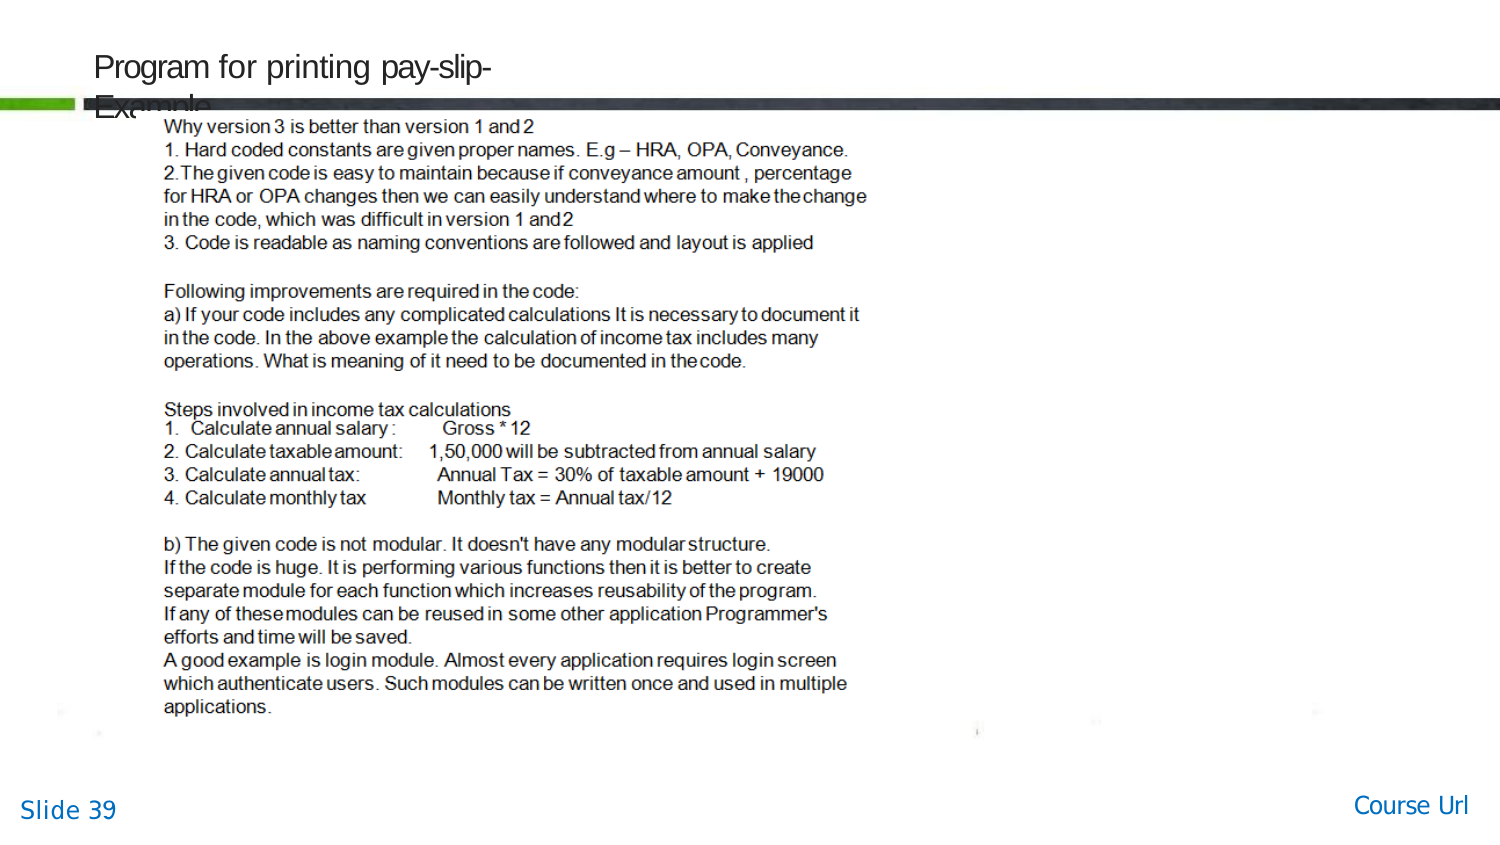

Program for printing pay-slip-Example

Course Url
Slide 39